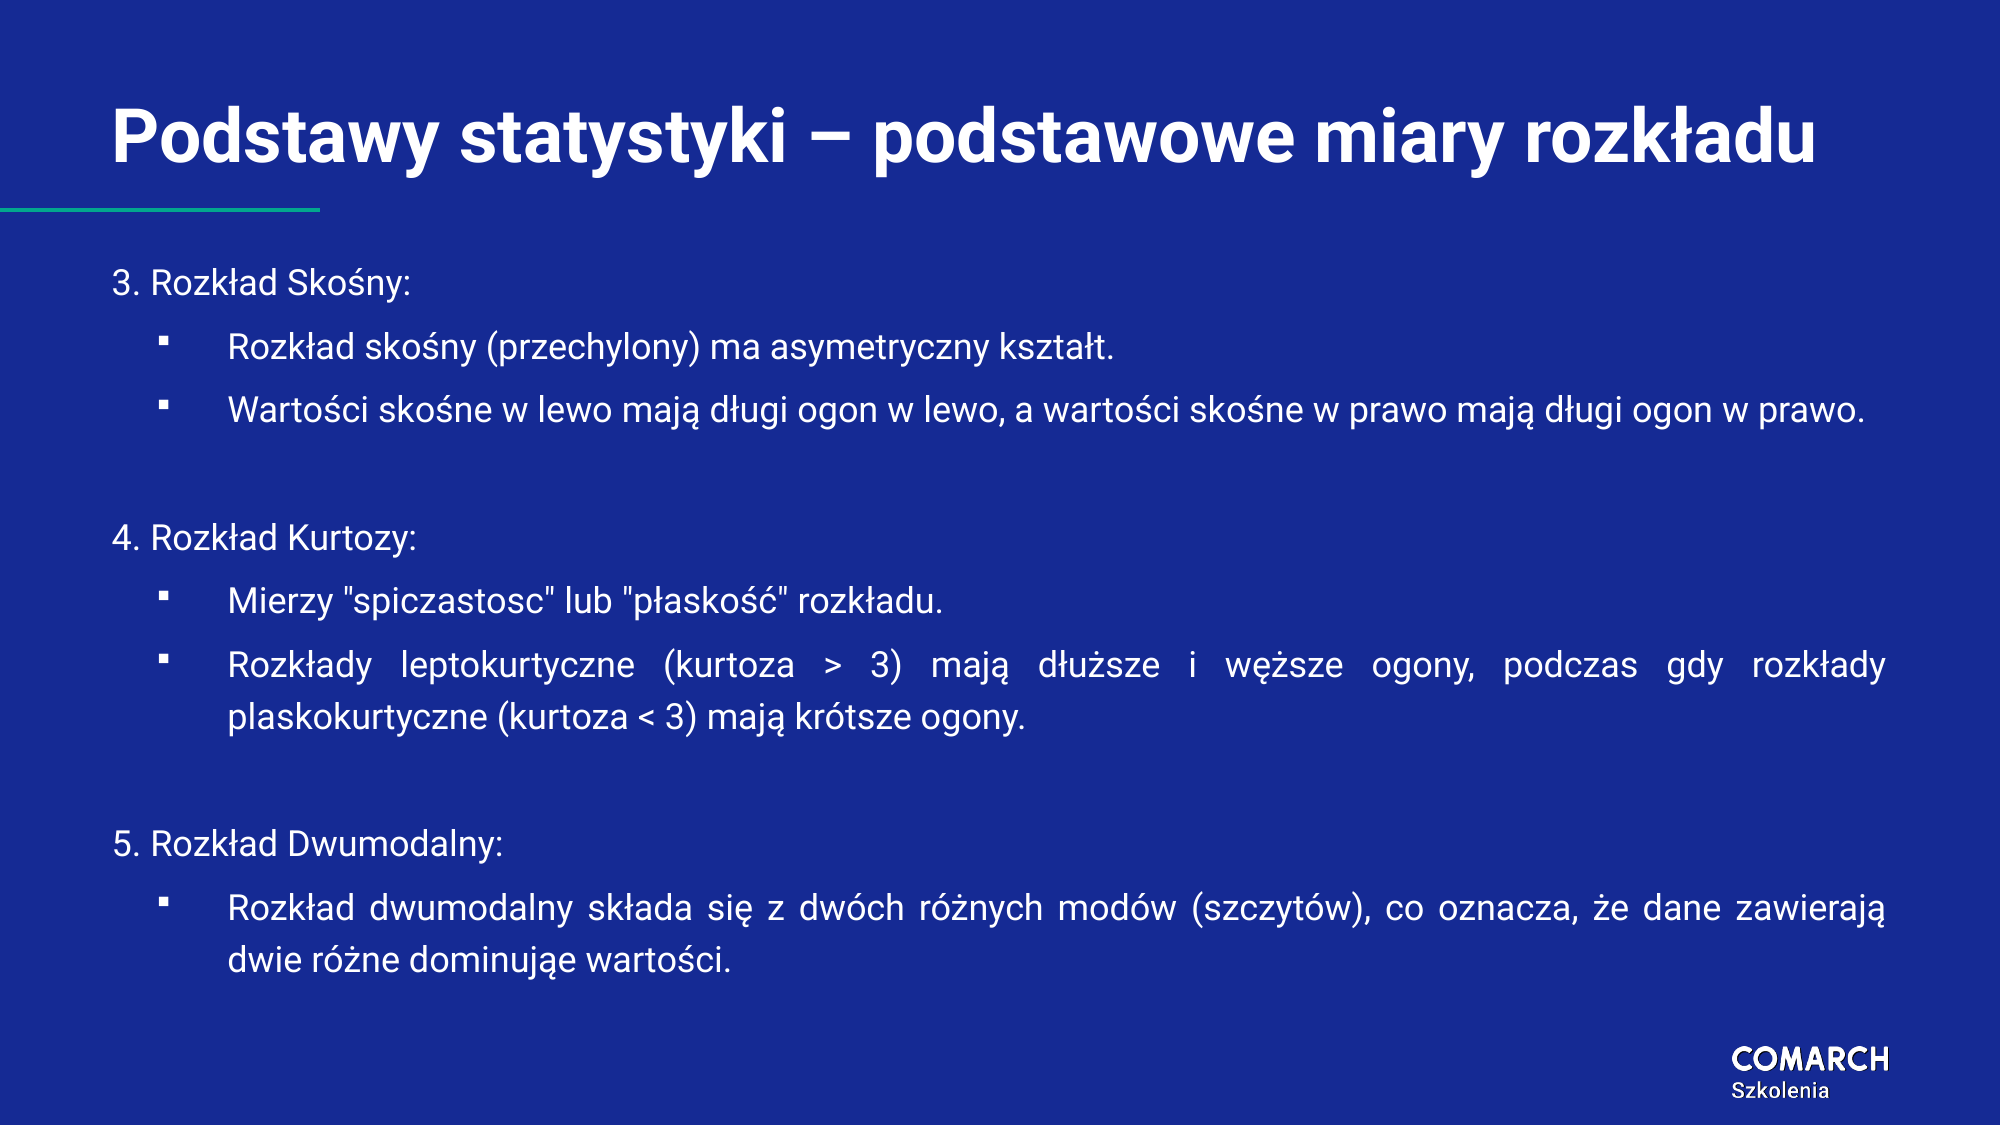

# Podstawy statystyki – podstawowe miary rozkładu
3. Rozkład Skośny:
Rozkład skośny (przechylony) ma asymetryczny kształt.
Wartości skośne w lewo mają długi ogon w lewo, a wartości skośne w prawo mają długi ogon w prawo.

4. Rozkład Kurtozy:
Mierzy "spiczastosc" lub "płaskość" rozkładu.
Rozkłady leptokurtyczne (kurtoza > 3) mają dłuższe i węższe ogony, podczas gdy rozkłady plaskokurtyczne (kurtoza < 3) mają krótsze ogony.

5. Rozkład Dwumodalny:
Rozkład dwumodalny składa się z dwóch różnych modów (szczytów), co oznacza, że dane zawierają dwie różne dominująe wartości.